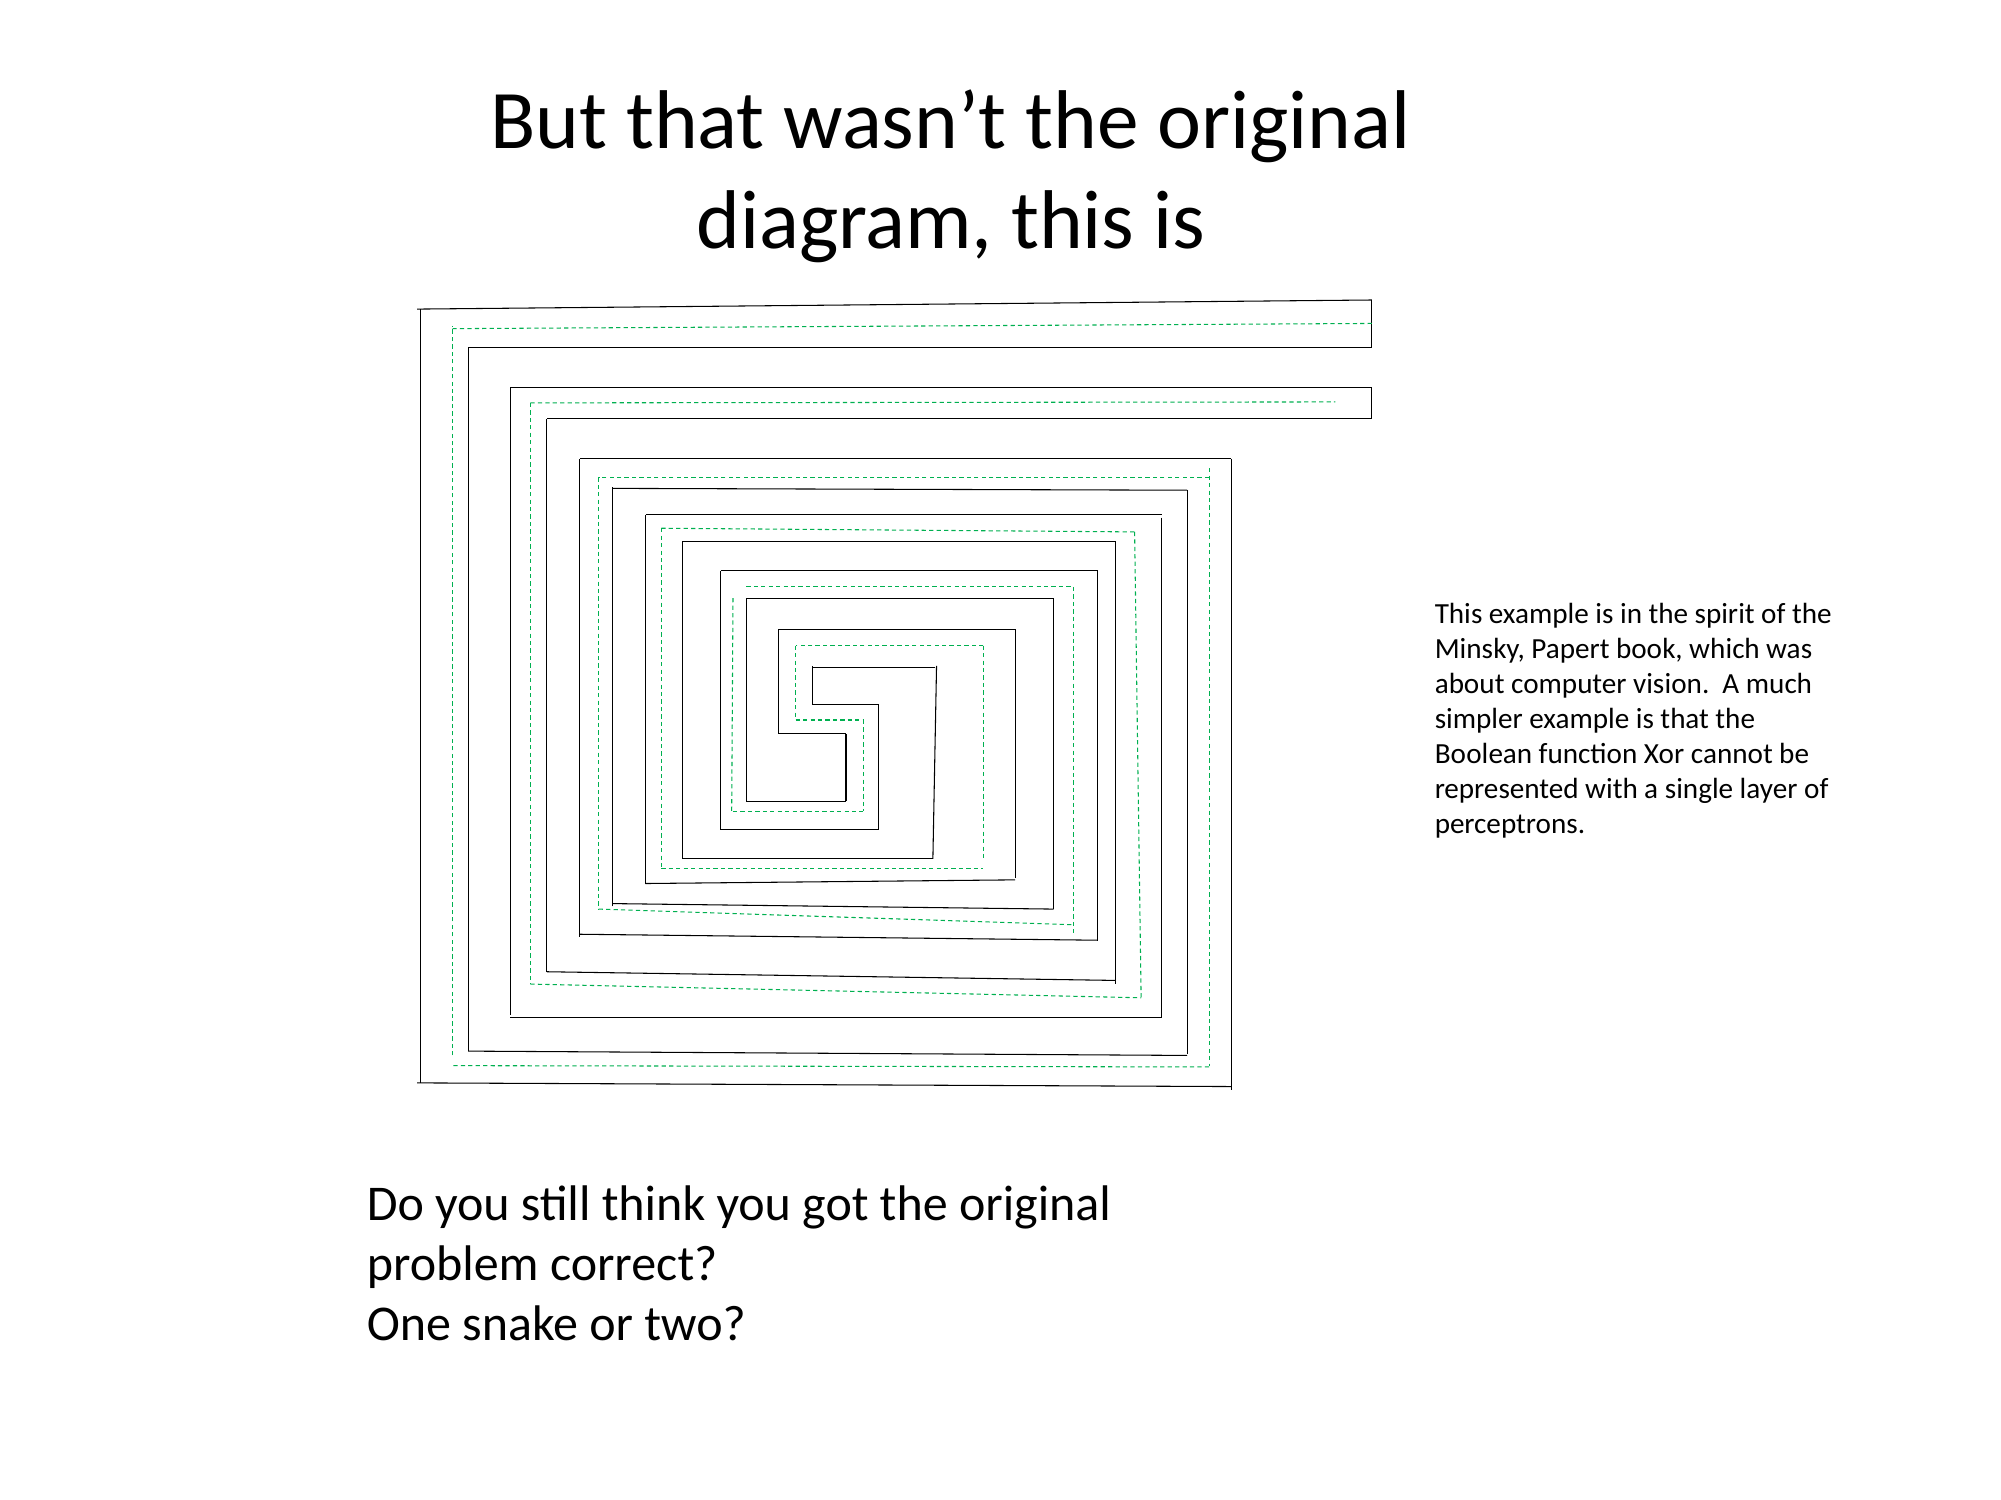

But that wasn’t the original diagram, this is
This example is in the spirit of the Minsky, Papert book, which was about computer vision.  A much simpler example is that the Boolean function Xor cannot be represented with a single layer of perceptrons.
Do you still think you got the original problem correct?
One snake or two?